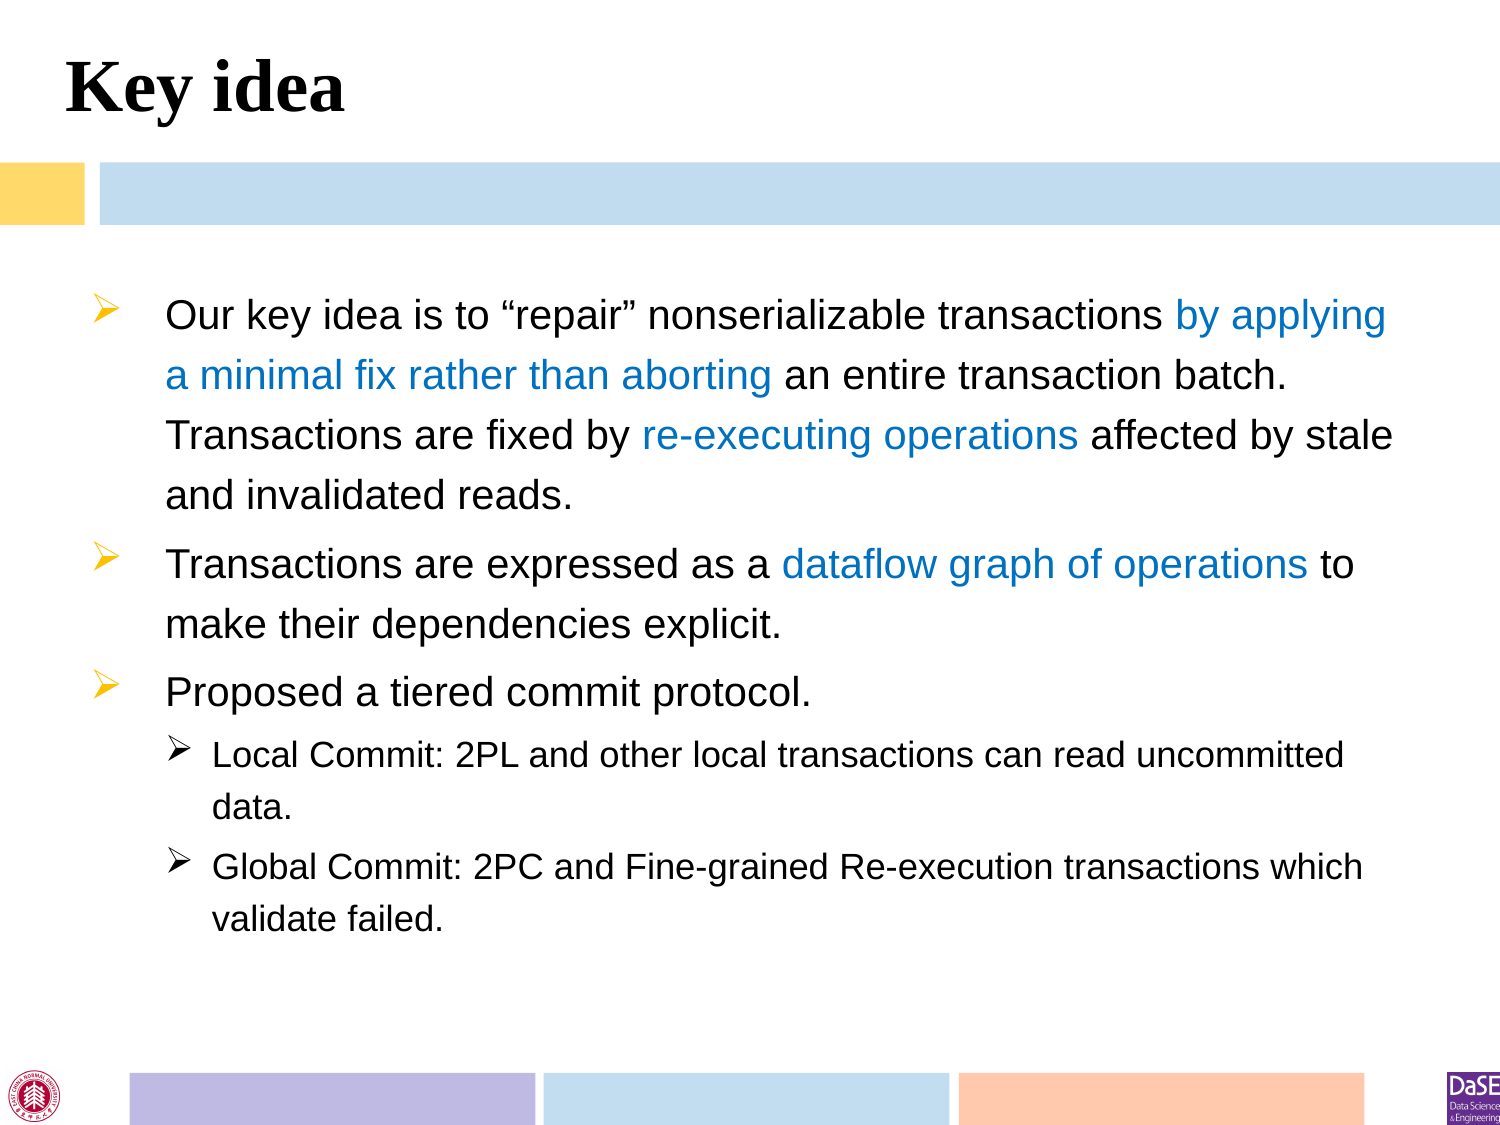

# Key idea
7
Our key idea is to “repair” nonserializable transactions by applying a minimal fix rather than aborting an entire transaction batch. Transactions are fixed by re-executing operations affected by stale and invalidated reads.
Transactions are expressed as a dataflow graph of operations to make their dependencies explicit.
Proposed a tiered commit protocol.
Local Commit: 2PL and other local transactions can read uncommitted data.
Global Commit: 2PC and Fine-grained Re-execution transactions which validate failed.